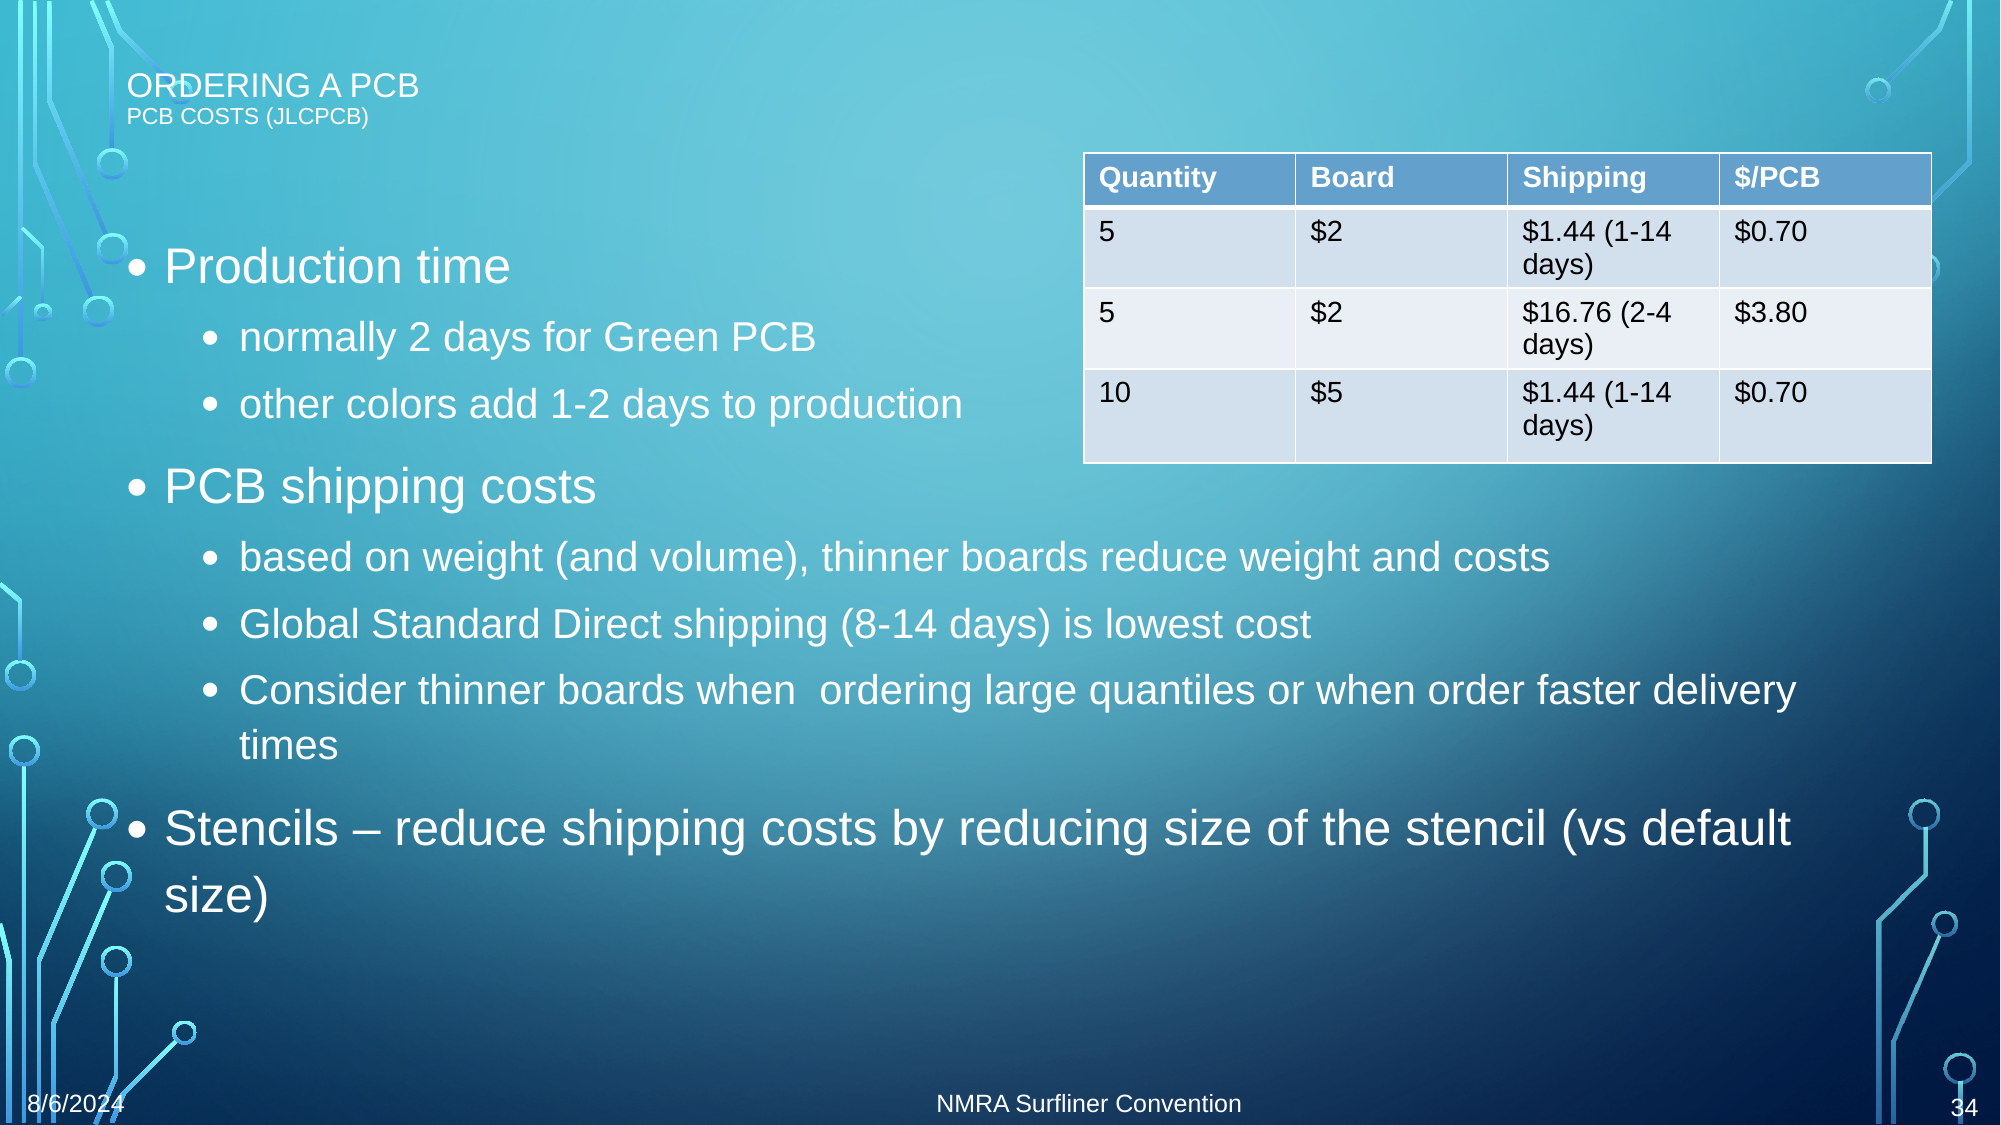

# Ordering a PCB PCB Costs (JLCPCB)
| Quantity | Board | Shipping | $/PCB |
| --- | --- | --- | --- |
| 5 | $2 | $1.44 (1-14 days) | $0.70 |
| 5 | $2 | $16.76 (2-4 days) | $3.80 |
| 10 | $5 | $1.44 (1-14 days) | $0.70 |
Production time
normally 2 days for Green PCB
other colors add 1-2 days to production
PCB shipping costs
based on weight (and volume), thinner boards reduce weight and costs
Global Standard Direct shipping (8-14 days) is lowest cost
Consider thinner boards when  ordering large quantiles or when order faster delivery times
Stencils – reduce shipping costs by reducing size of the stencil (vs default size)
8/6/2024
NMRA Surfliner Convention
34